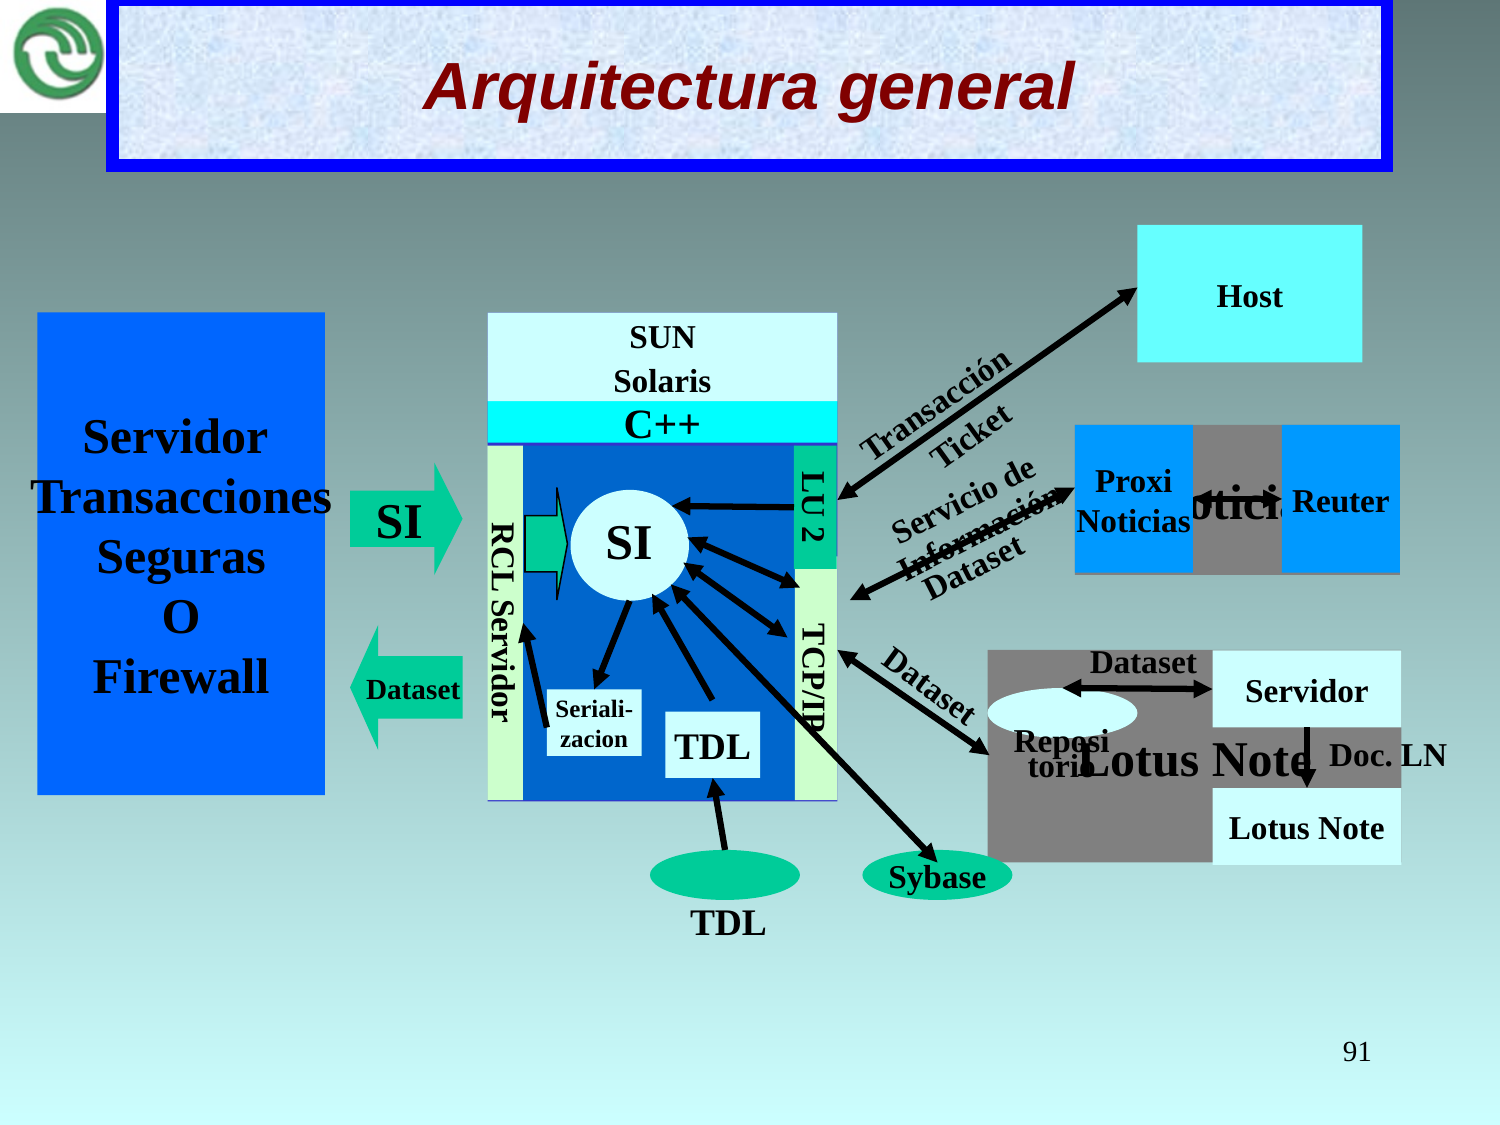

# Arquitectura general
Host

Servidor
Transacciones
Seguras
O
Firewall
Servidor de
Transacciones
Intermedias
SUN
Solaris
C++
RCL Servidor

LU 2

SI

TCP/IP

Seriali-
zacion
TDL
Transacción
Ticket
Noticias
Proxi
Noticias
Reuter
SI
Servicio de
Información

Dataset

Dataset
Dataset
Servidor

Doc. LN
Reposi
torio
Lotus Note

Lotus Note
Dataset

TDL
Sybase
91